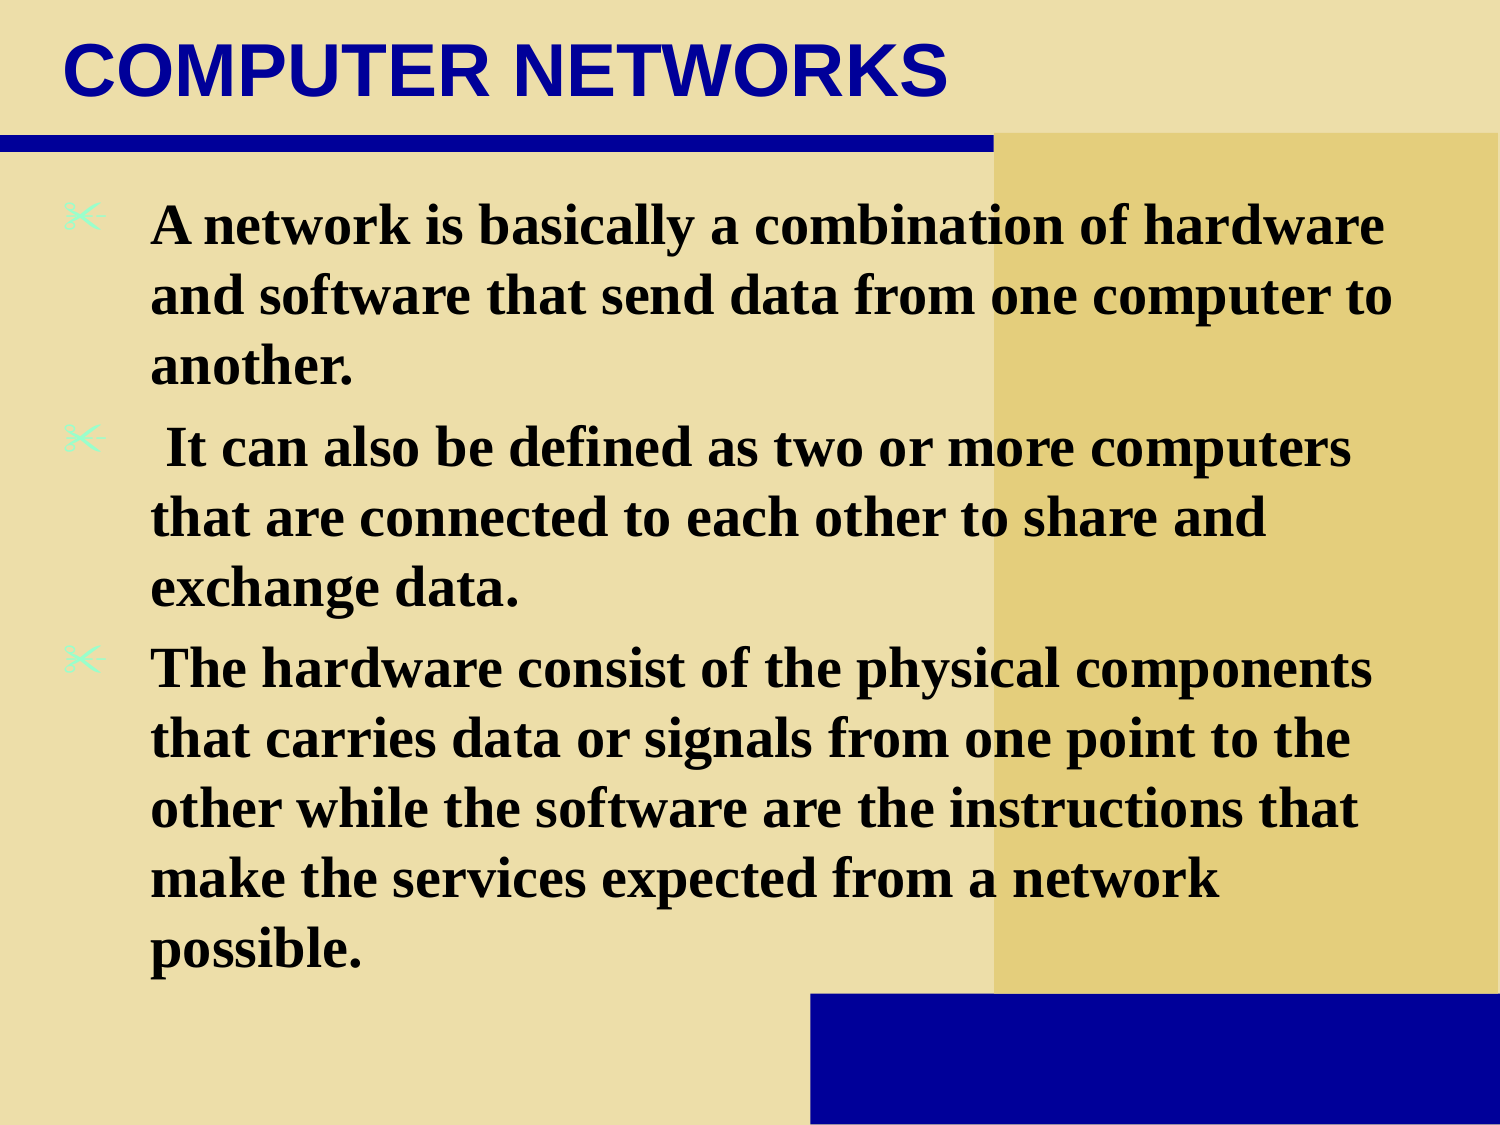

# COMPUTER NETWORKS
A network is basically a combination of hardware and software that send data from one computer to another.
 It can also be defined as two or more computers that are connected to each other to share and exchange data.
The hardware consist of the physical components that carries data or signals from one point to the other while the software are the instructions that make the services expected from a network possible.